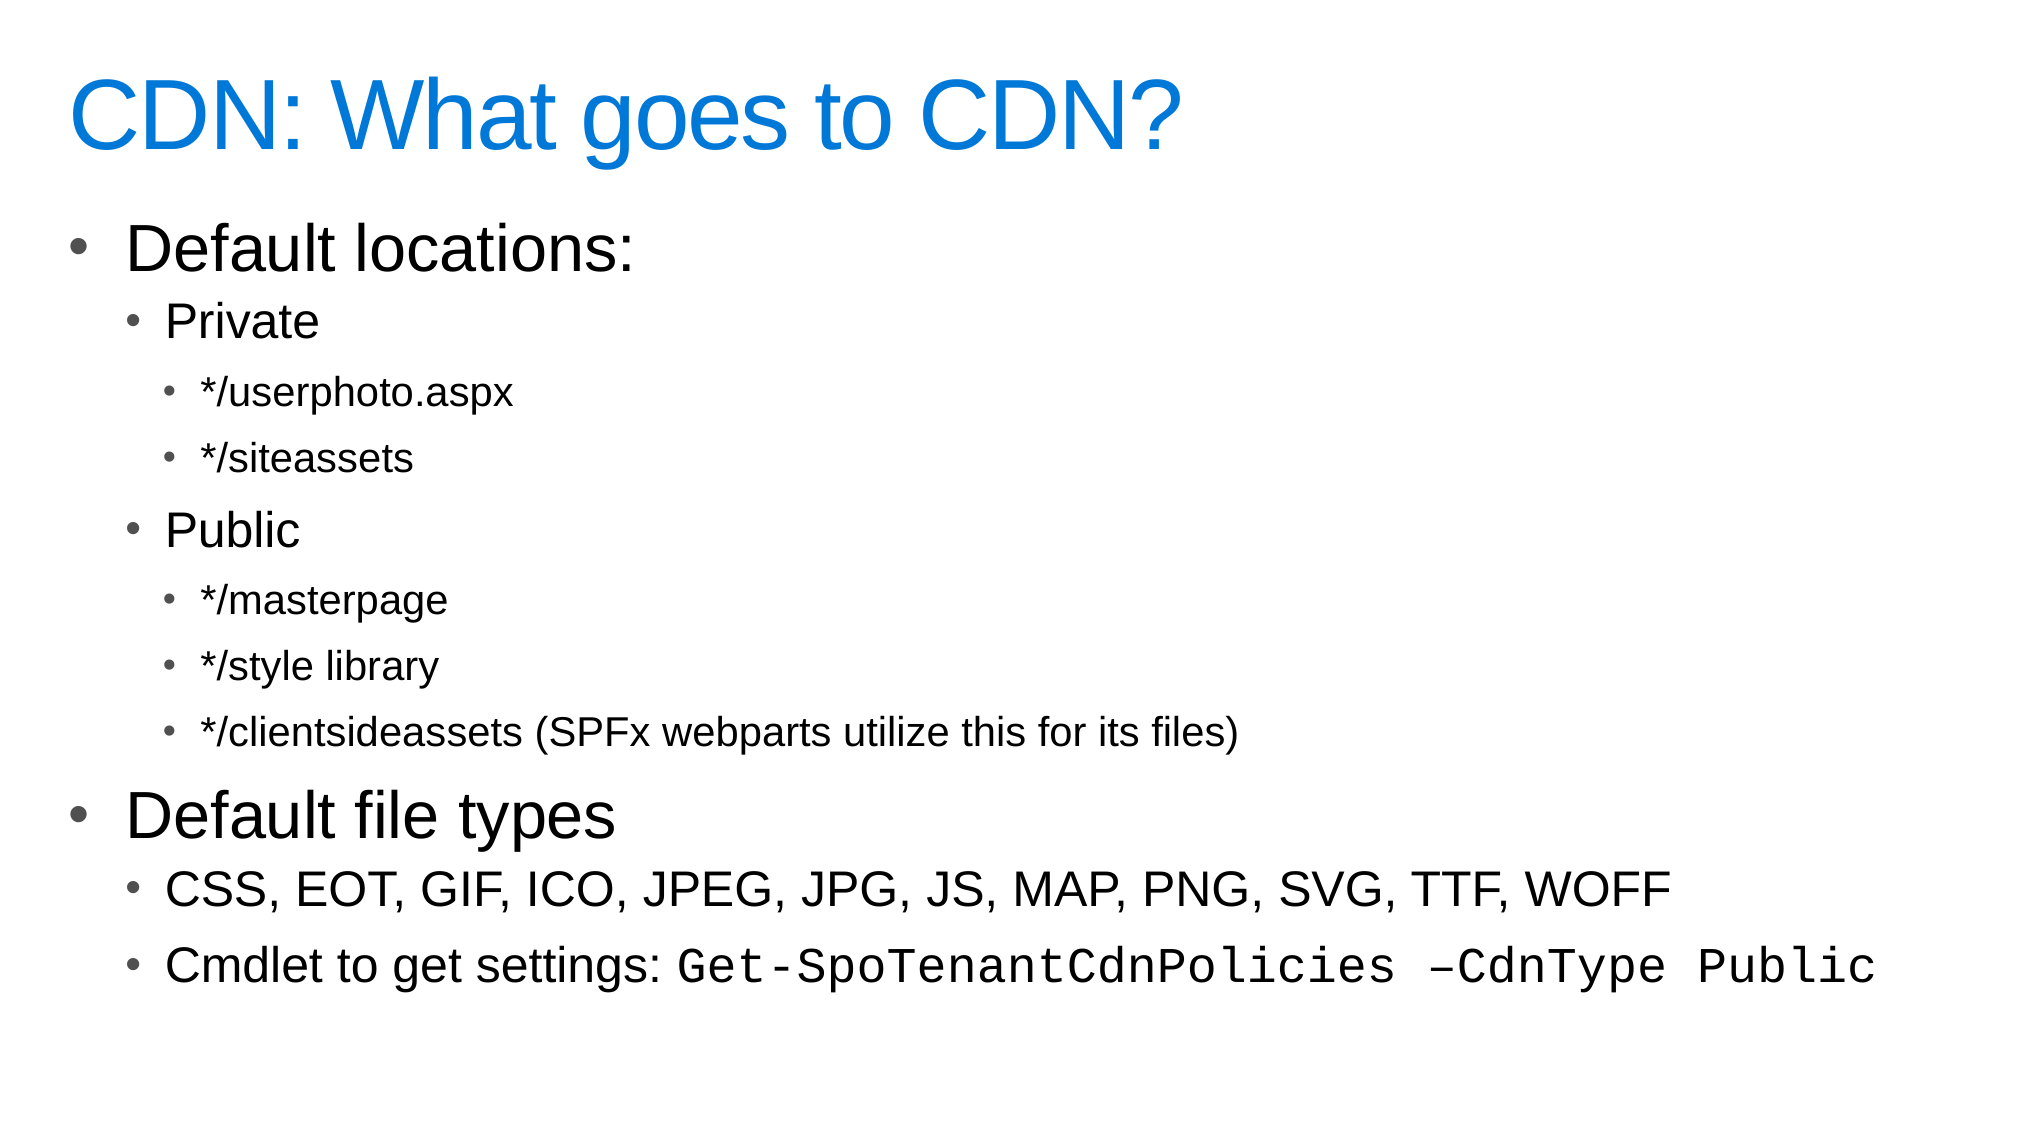

# CDN: What goes to CDN?
Default locations:
Private
*/userphoto.aspx
*/siteassets
Public
*/masterpage
*/style library
*/clientsideassets (SPFx webparts utilize this for its files)
Default file types
CSS, EOT, GIF, ICO, JPEG, JPG, JS, MAP, PNG, SVG, TTF, WOFF
Cmdlet to get settings: Get-SpoTenantCdnPolicies –CdnType Public